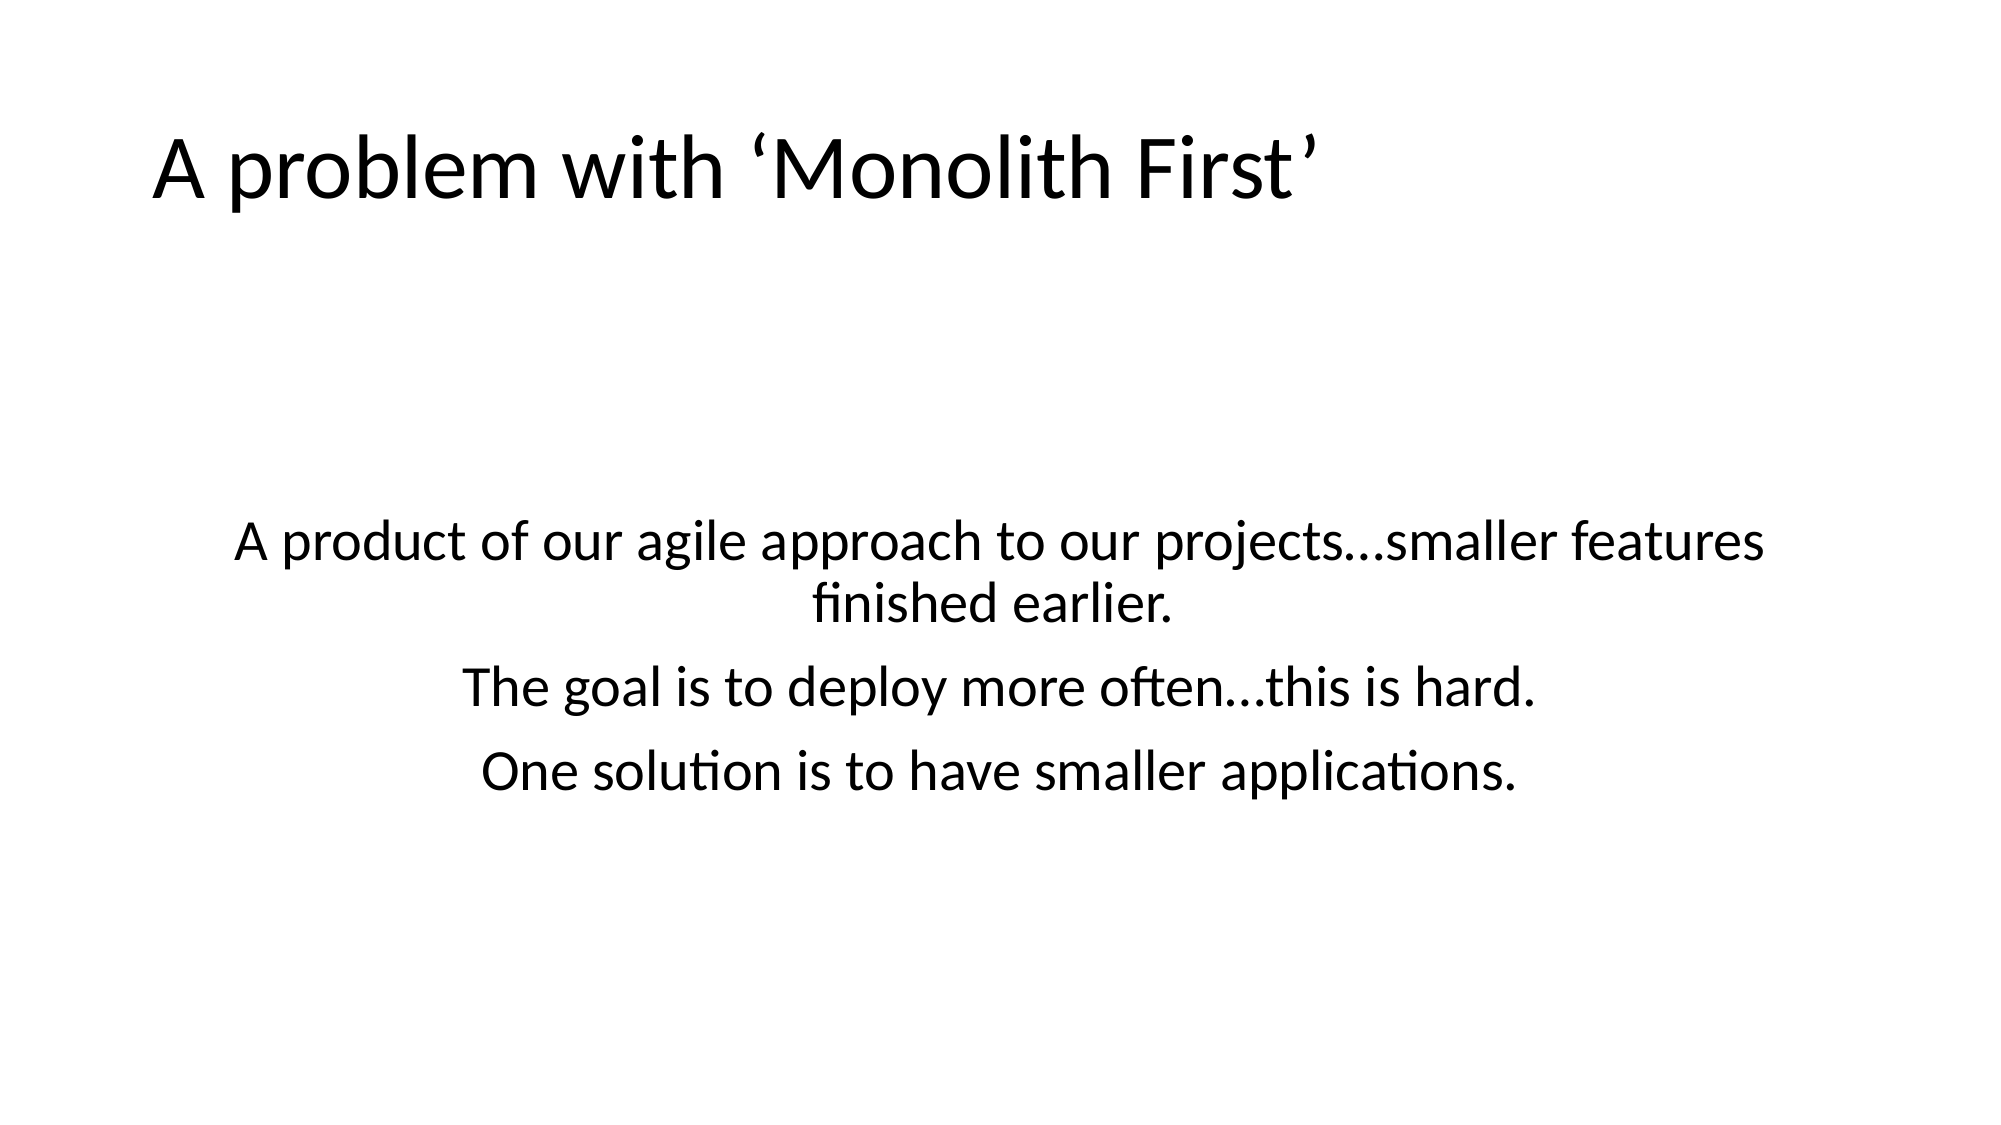

# A problem with ‘Monolith First’
A product of our agile approach to our projects…smaller features finished earlier.
The goal is to deploy more often…this is hard.
One solution is to have smaller applications.